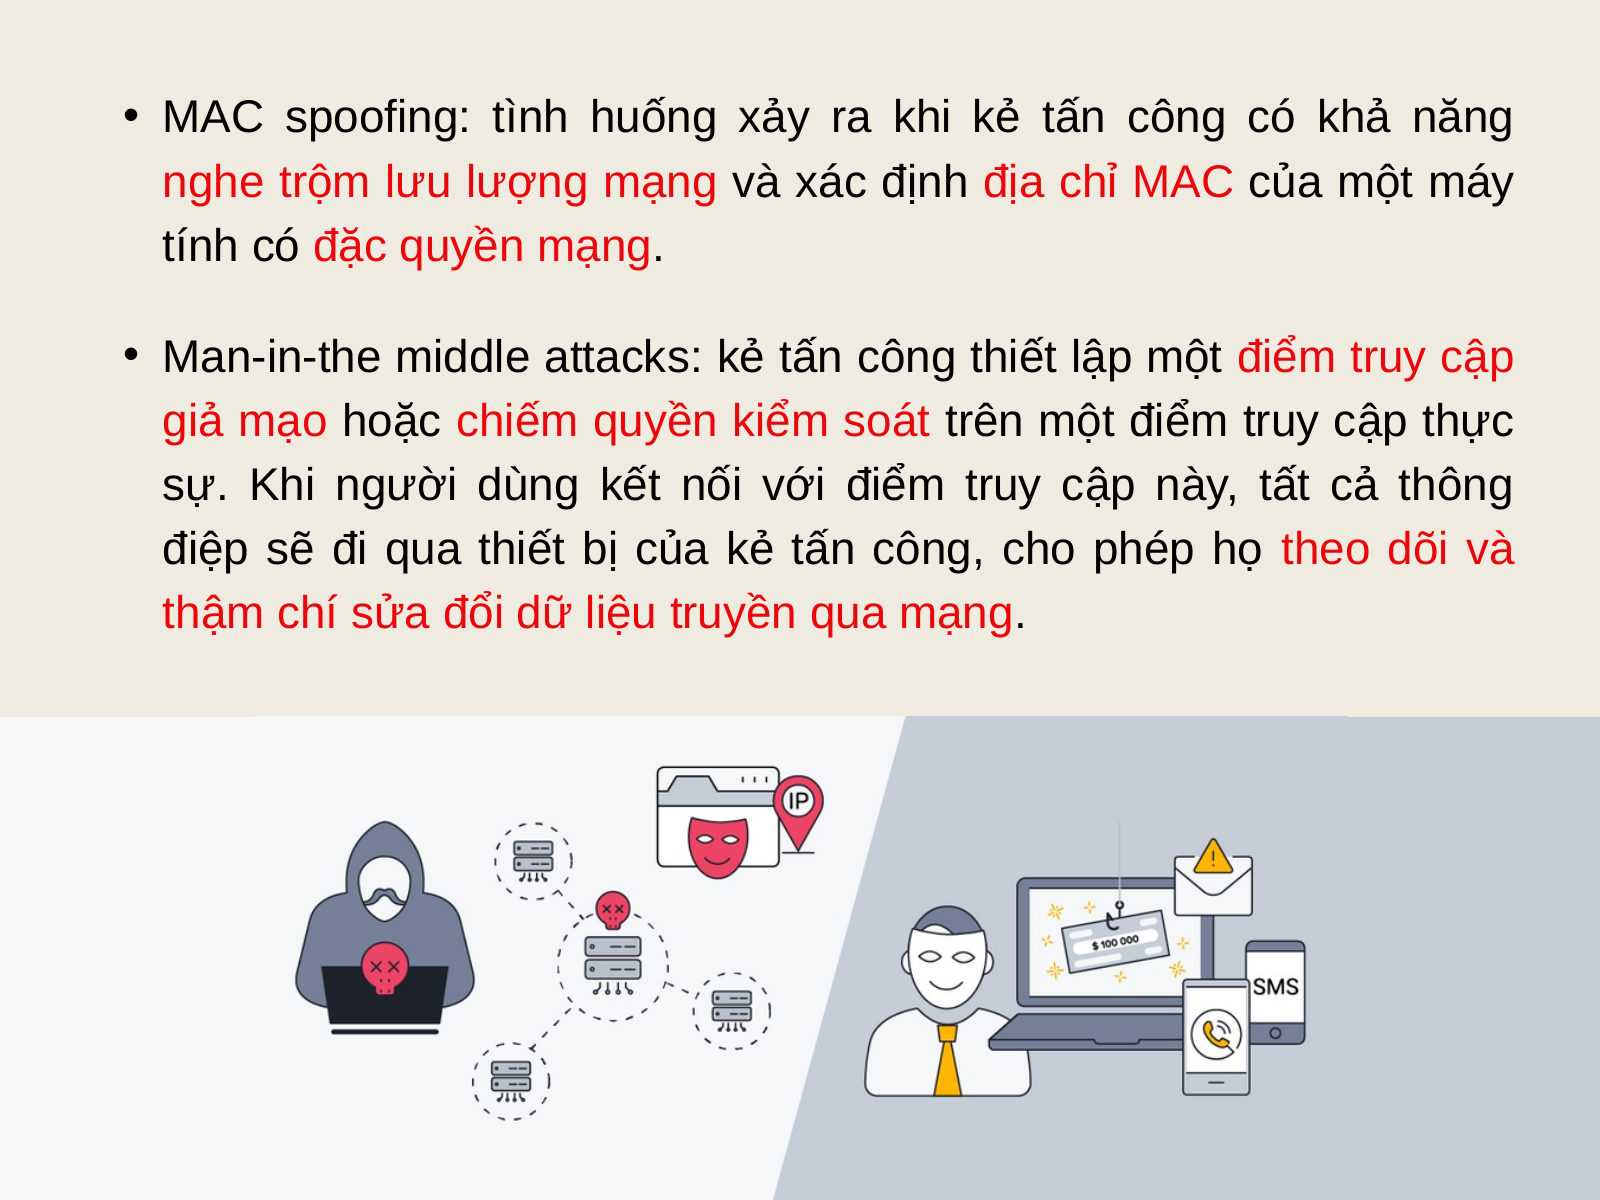

MAC spoofing: tình huống xảy ra khi kẻ tấn công có khả năng nghe trộm lưu lượng mạng và xác định địa chỉ MAC của một máy tính có đặc quyền mạng.
Man-in-the middle attacks: kẻ tấn công thiết lập một điểm truy cập giả mạo hoặc chiếm quyền kiểm soát trên một điểm truy cập thực sự. Khi người dùng kết nối với điểm truy cập này, tất cả thông điệp sẽ đi qua thiết bị của kẻ tấn công, cho phép họ theo dõi và thậm chí sửa đổi dữ liệu truyền qua mạng.